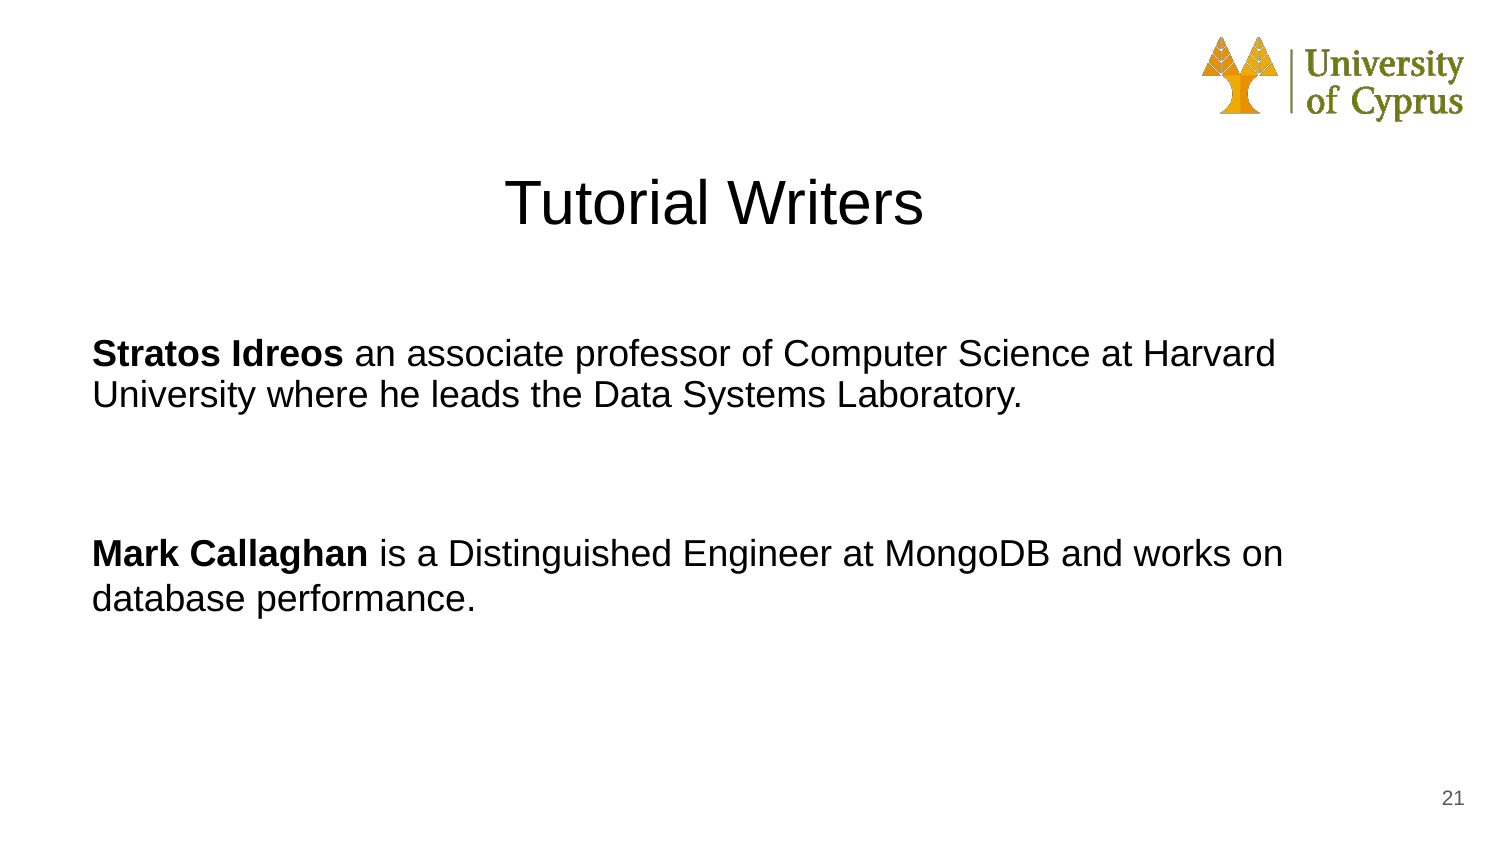

# Tutorial Writers
Stratos Idreos an associate professor of Computer Science at Harvard University where he leads the Data Systems Laboratory.

Mark Callaghan is a Distinguished Engineer at MongoDB and works on database performance.
21